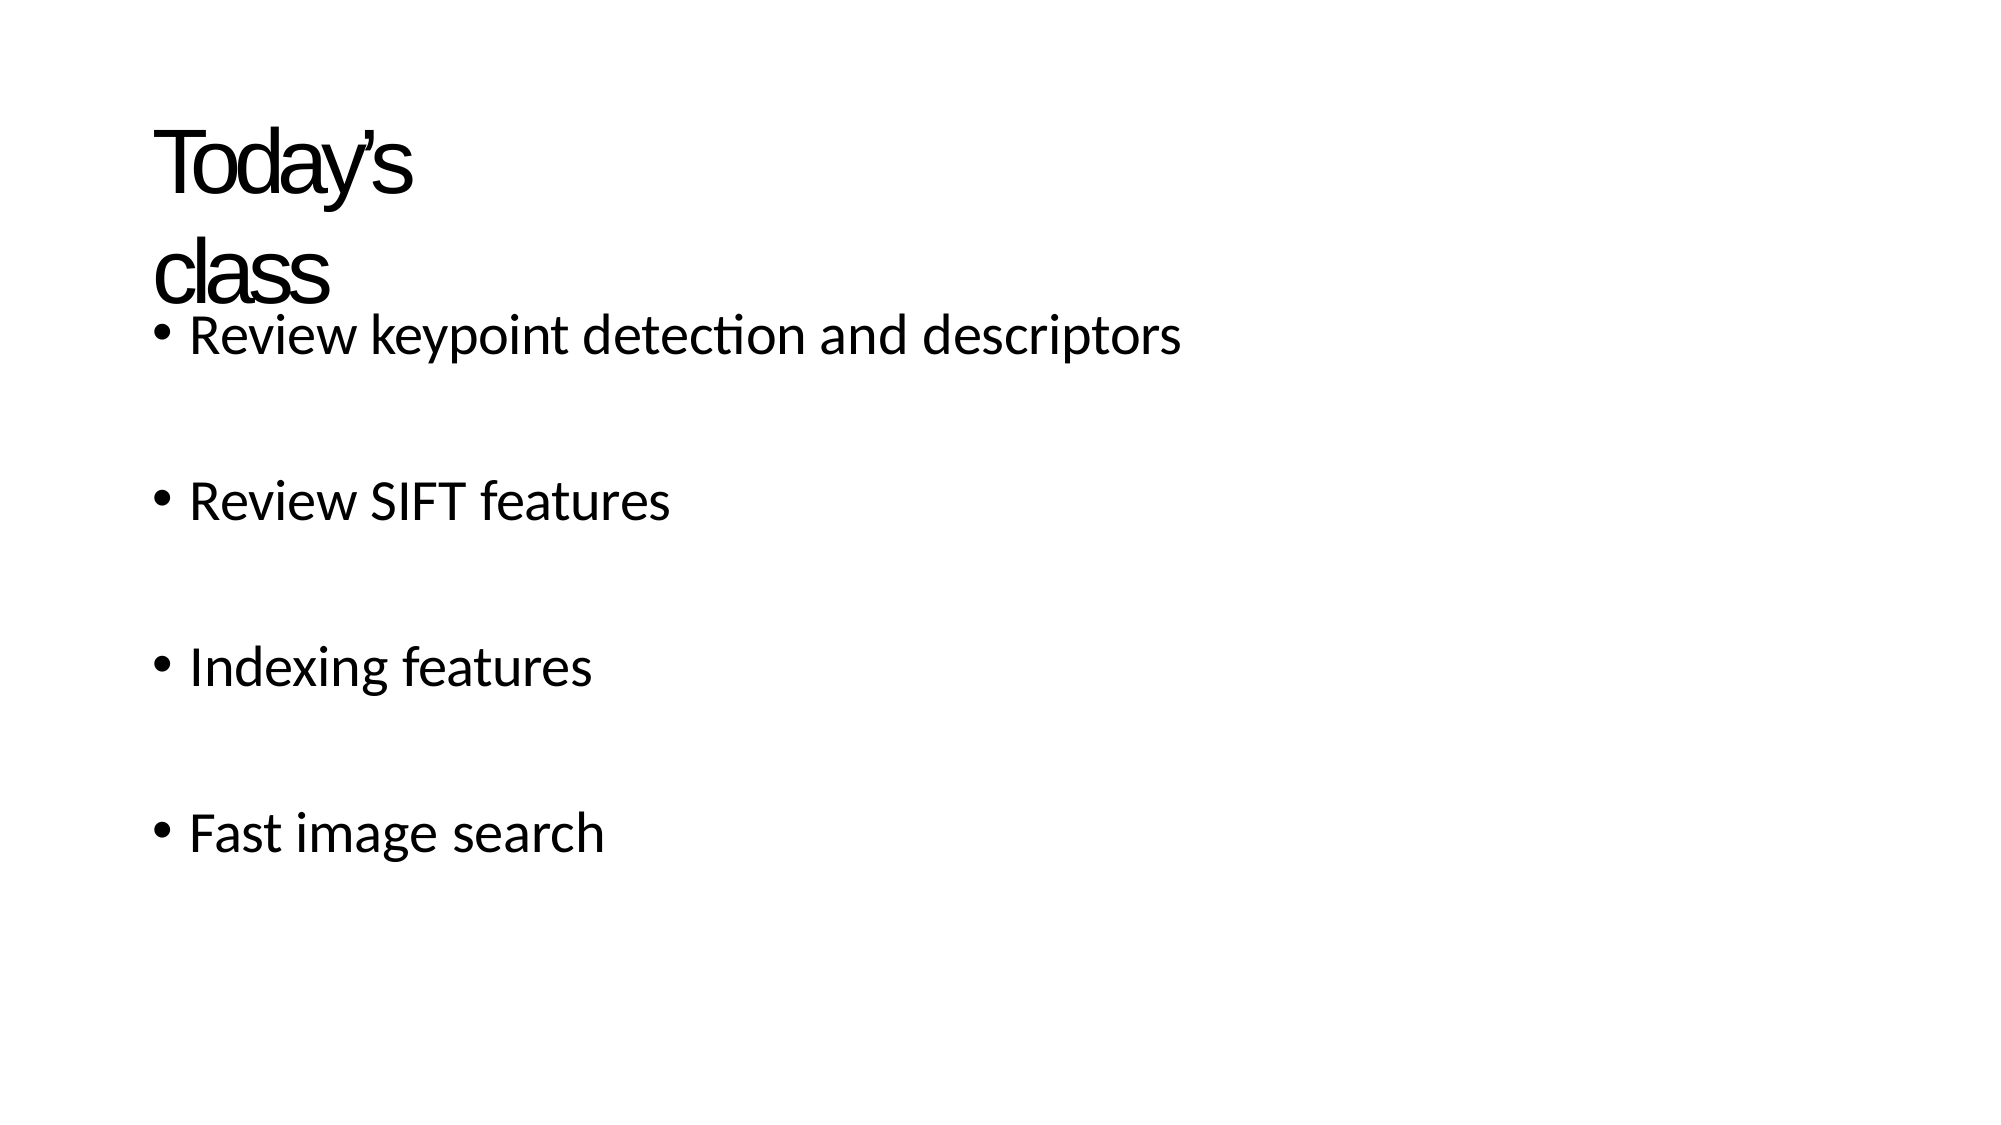

# Today’s class
Review keypoint detection and descriptors

Review SIFT features

Indexing features

Fast image search